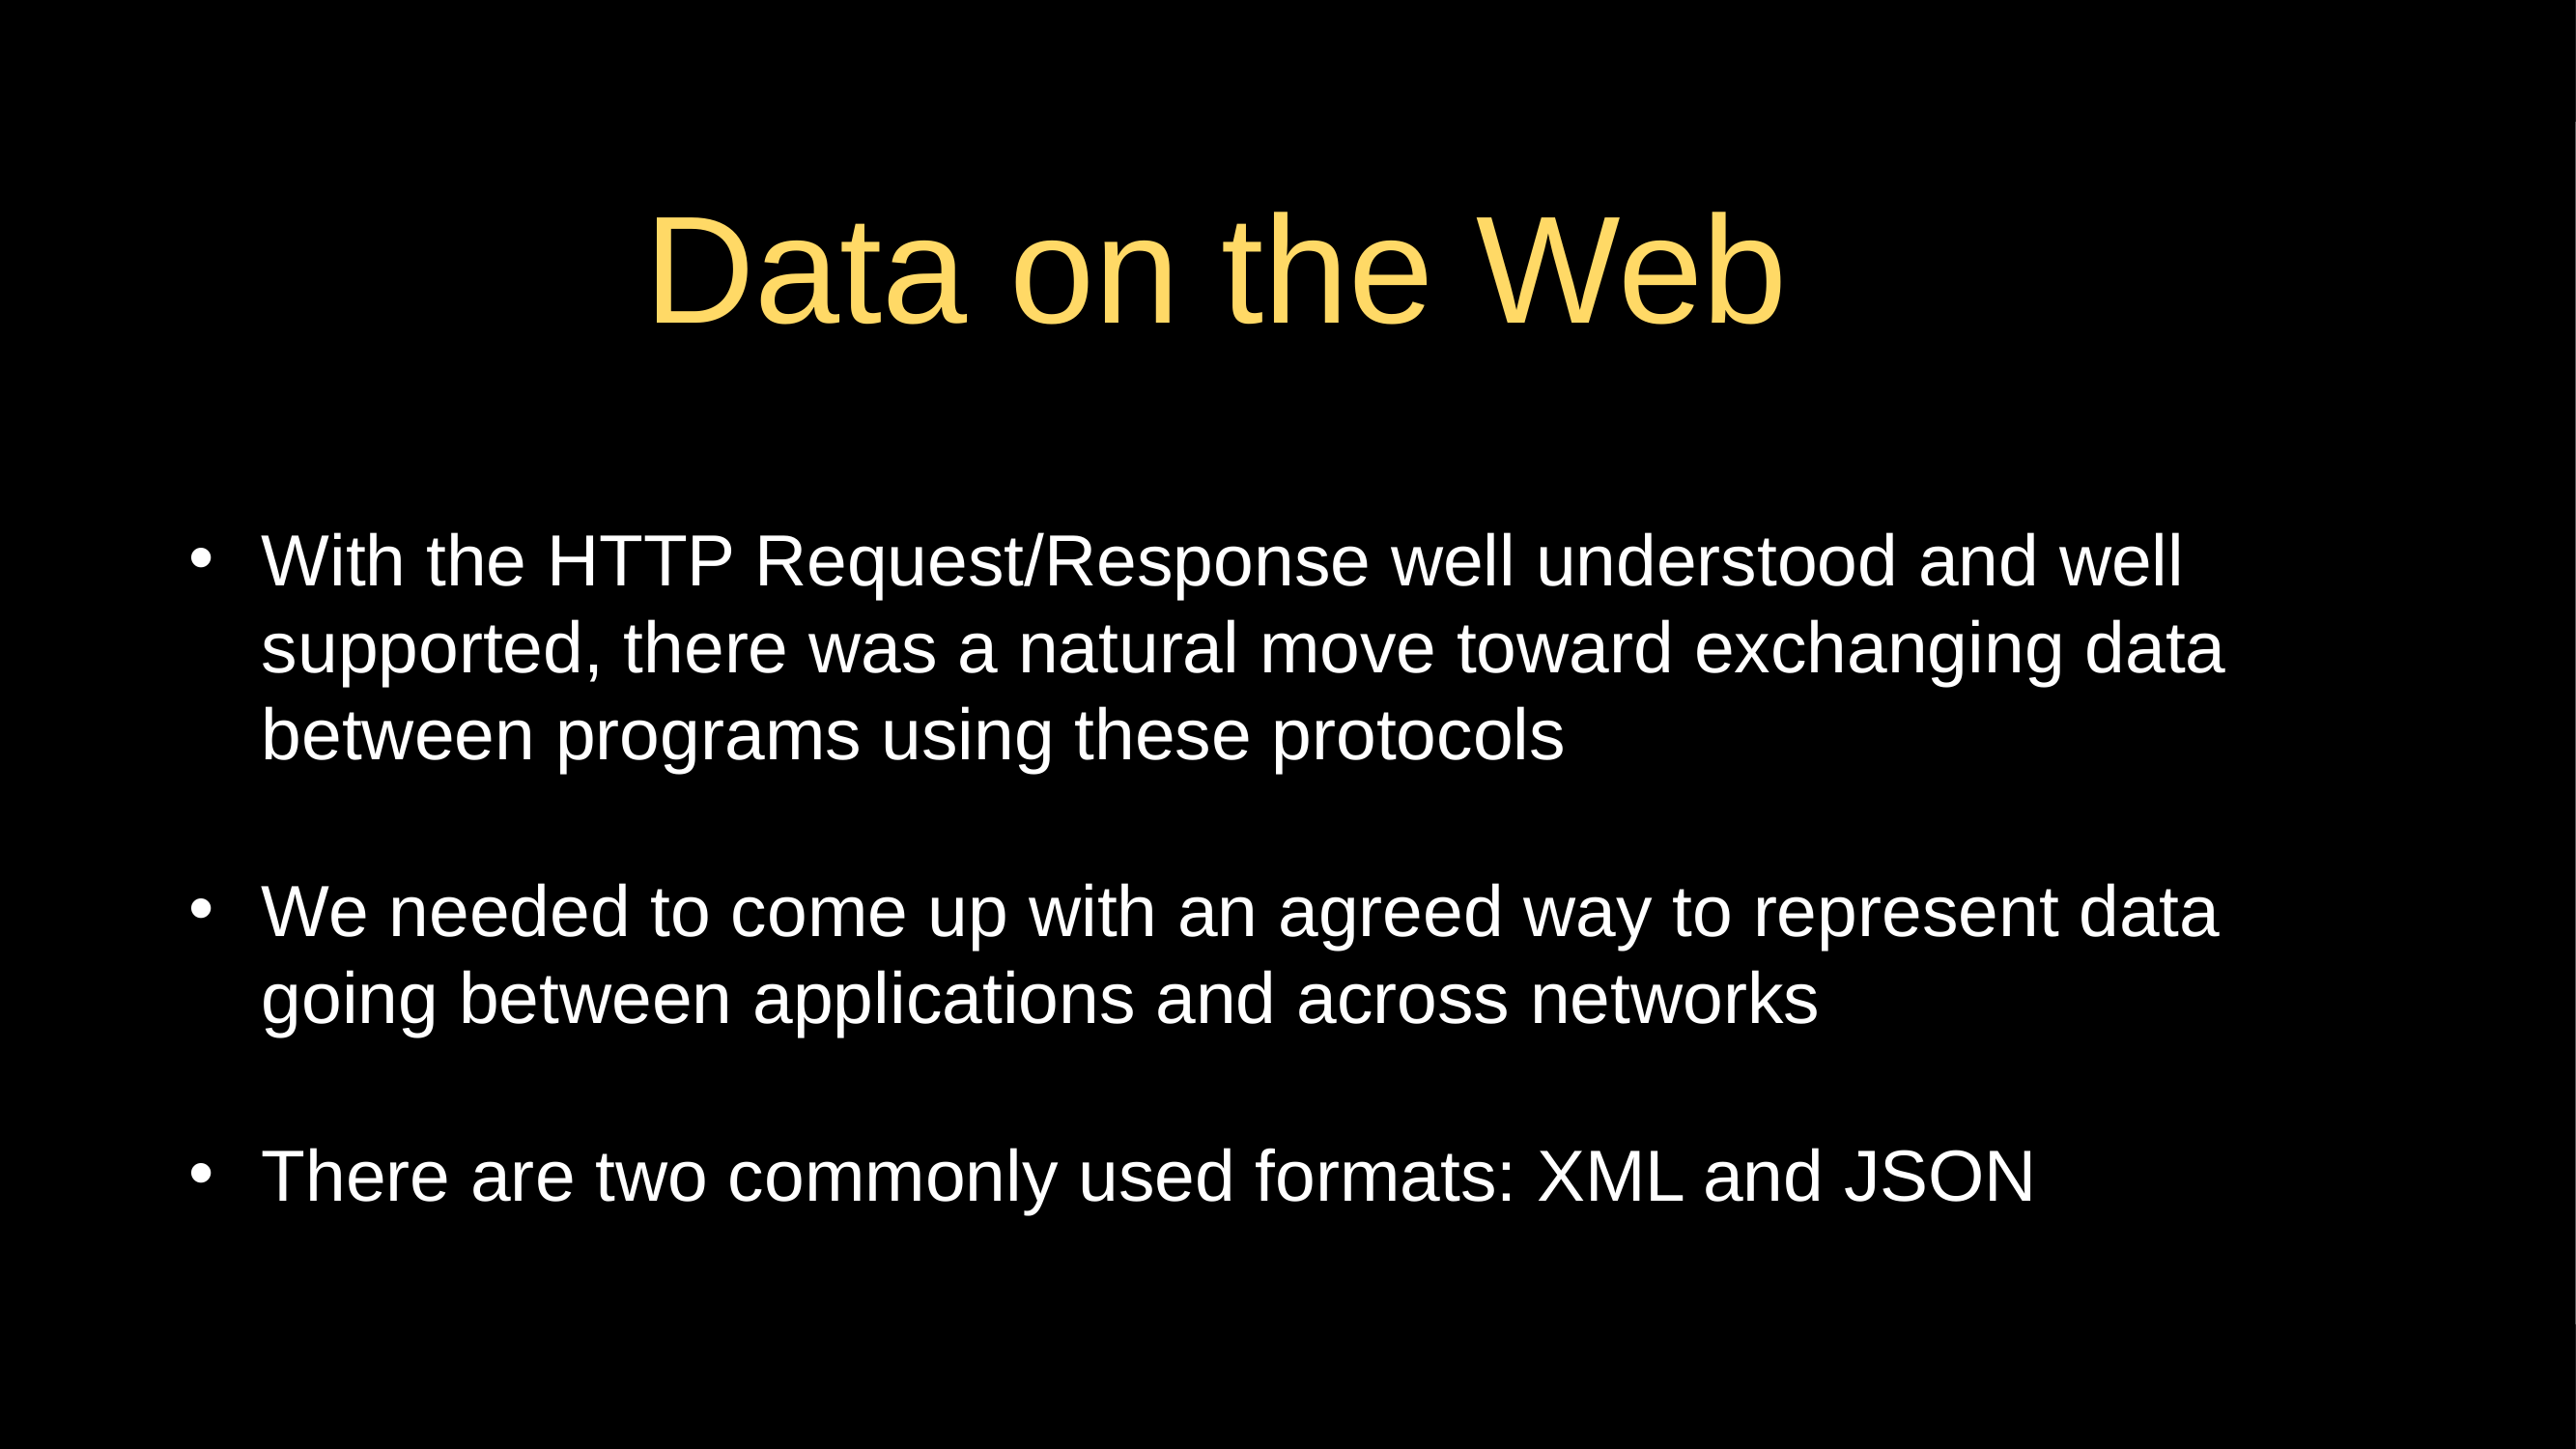

# Data on the Web
With the HTTP Request/Response well understood and well supported, there was a natural move toward exchanging data between programs using these protocols
We needed to come up with an agreed way to represent data going between applications and across networks
There are two commonly used formats: XML and JSON